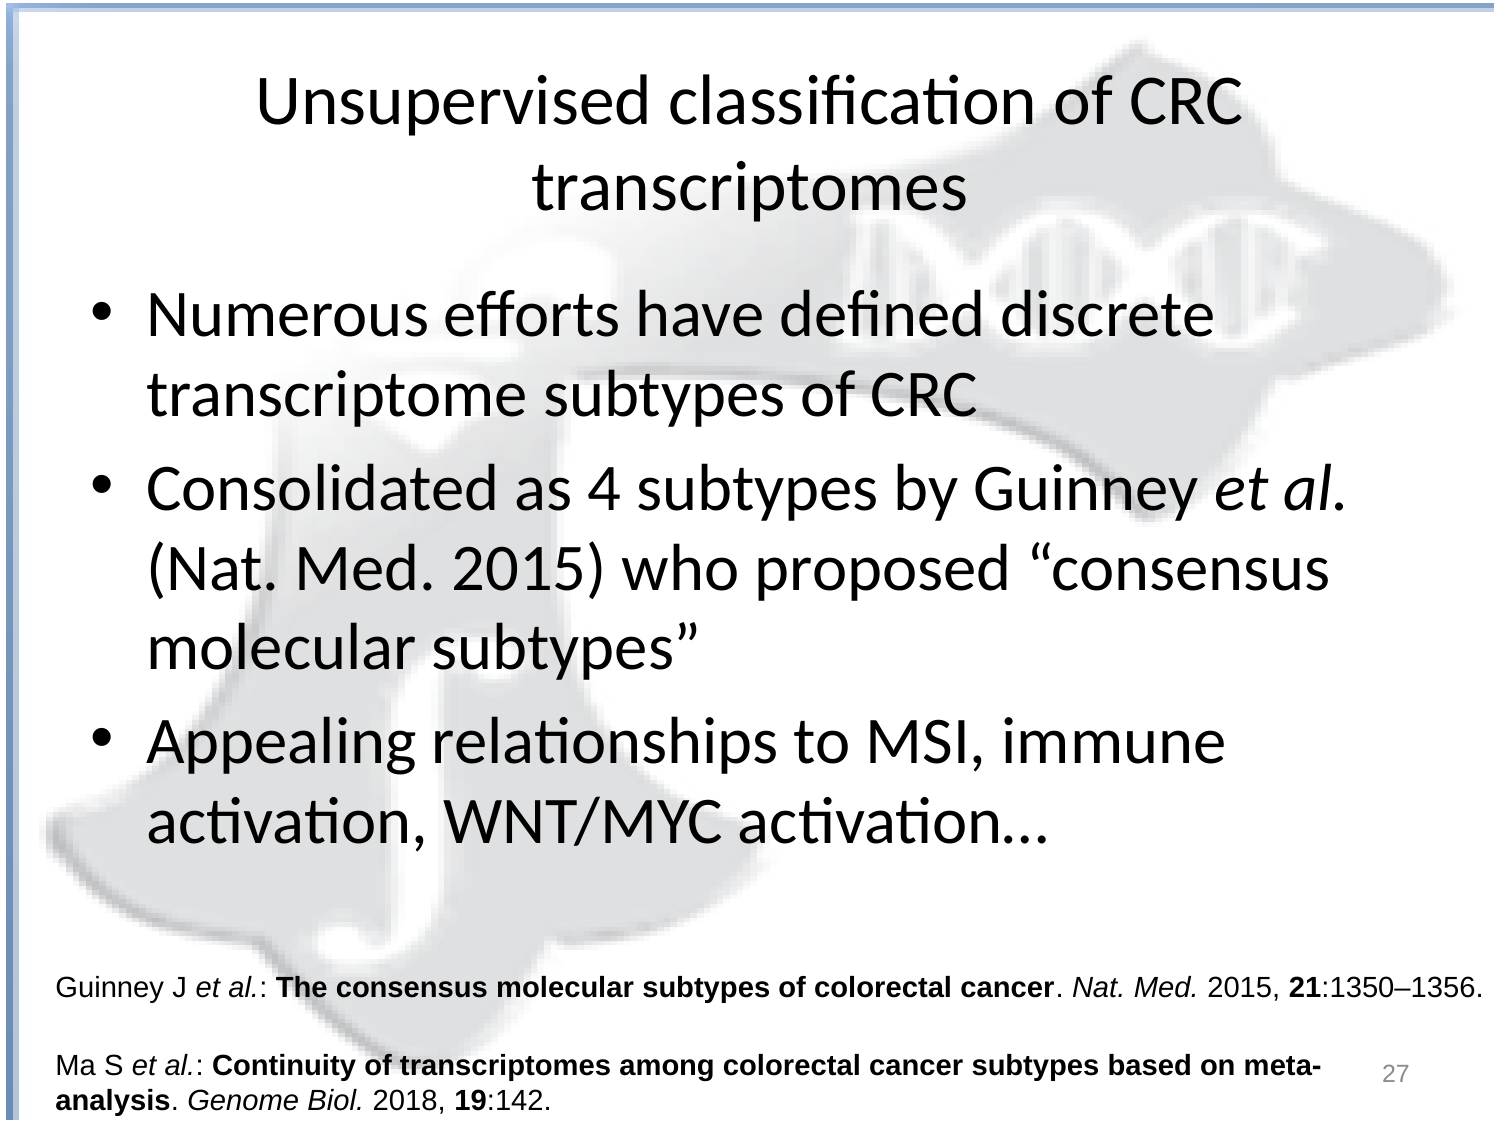

# Unsupervised classification of CRC transcriptomes
Numerous efforts have defined discrete transcriptome subtypes of CRC
Consolidated as 4 subtypes by Guinney et al. (Nat. Med. 2015) who proposed “consensus molecular subtypes”
Appealing relationships to MSI, immune activation, WNT/MYC activation…
Guinney J et al.: The consensus molecular subtypes of colorectal cancer. Nat. Med. 2015, 21:1350–1356.
Ma S et al.: Continuity of transcriptomes among colorectal cancer subtypes based on meta-analysis. Genome Biol. 2018, 19:142.
27